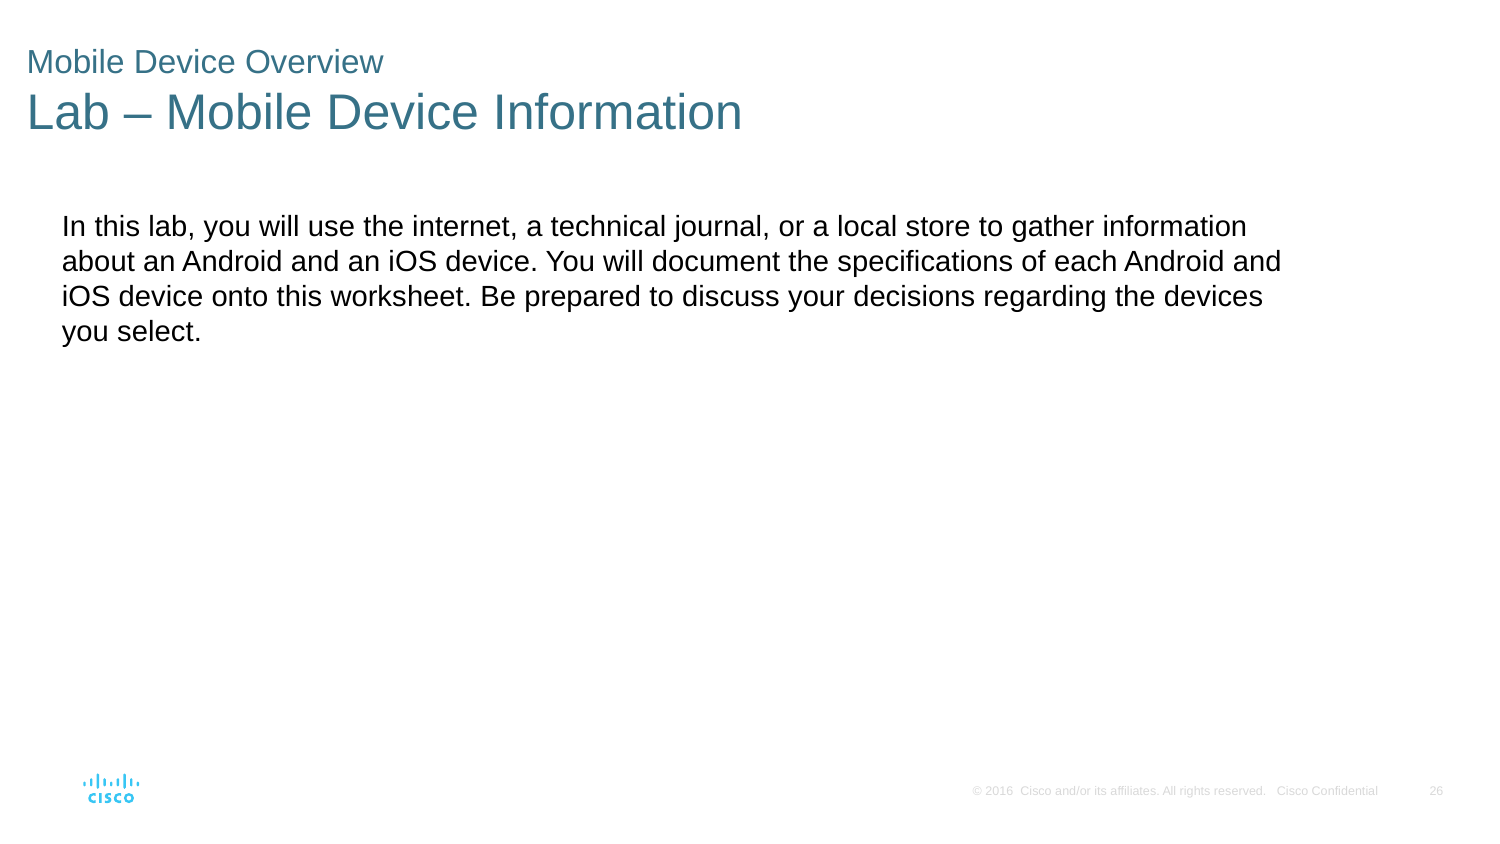

# Mobile Device Overview Lab – Mobile Device Information
In this lab, you will use the internet, a technical journal, or a local store to gather information about an Android and an iOS device. You will document the specifications of each Android and iOS device onto this worksheet. Be prepared to discuss your decisions regarding the devices you select.